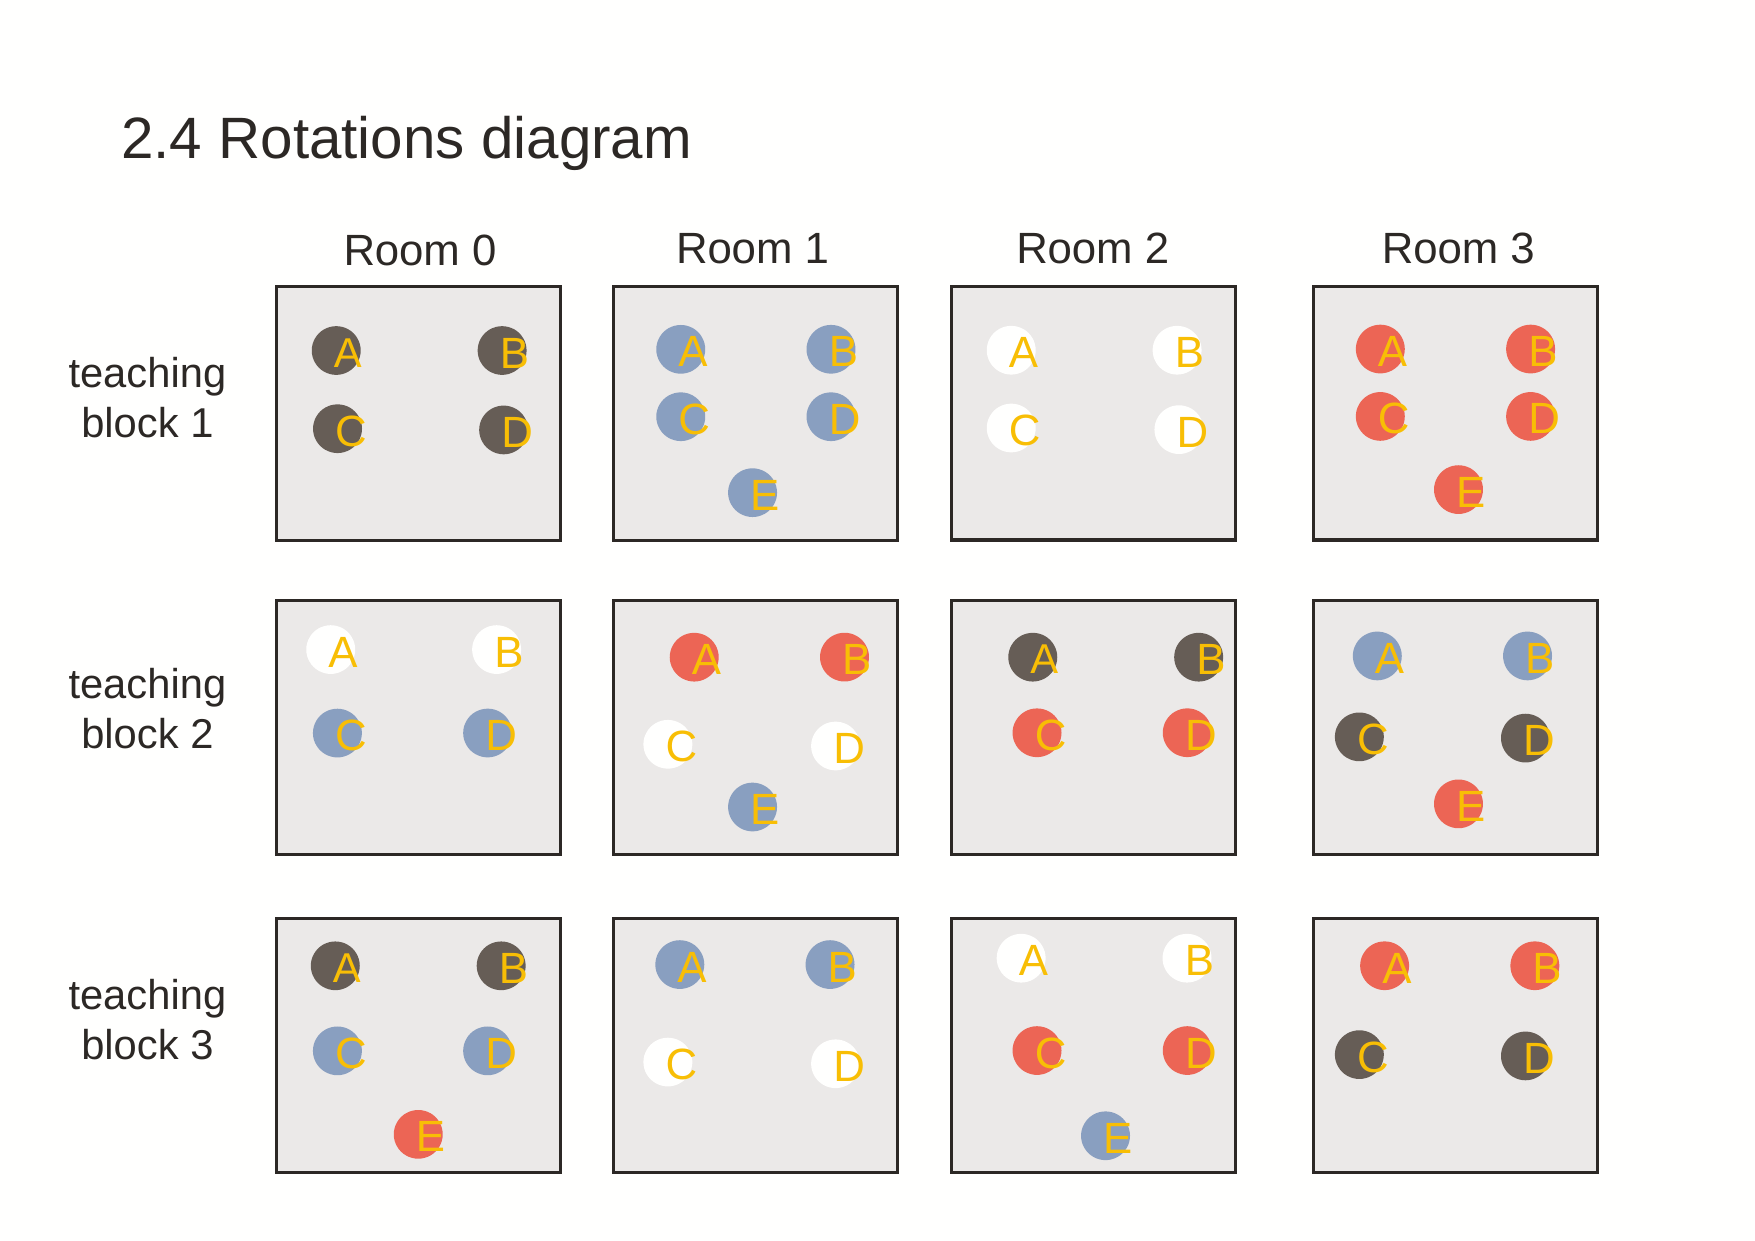

# 2.4 Rotations diagram
Room 2
Room 3
Room 1
Room 0

B
A
B
A
A
B
A
B
teaching block 1
D
C
D
C
C
C
D
D
E
E

A
B
B
A
B
A
A
B
teaching block 2
D
C
D
C
C
D
C
D
E
E

A
B
B
A
B
A
A
B
teaching block 3
D
C
D
C
C
D
C
D
E
E